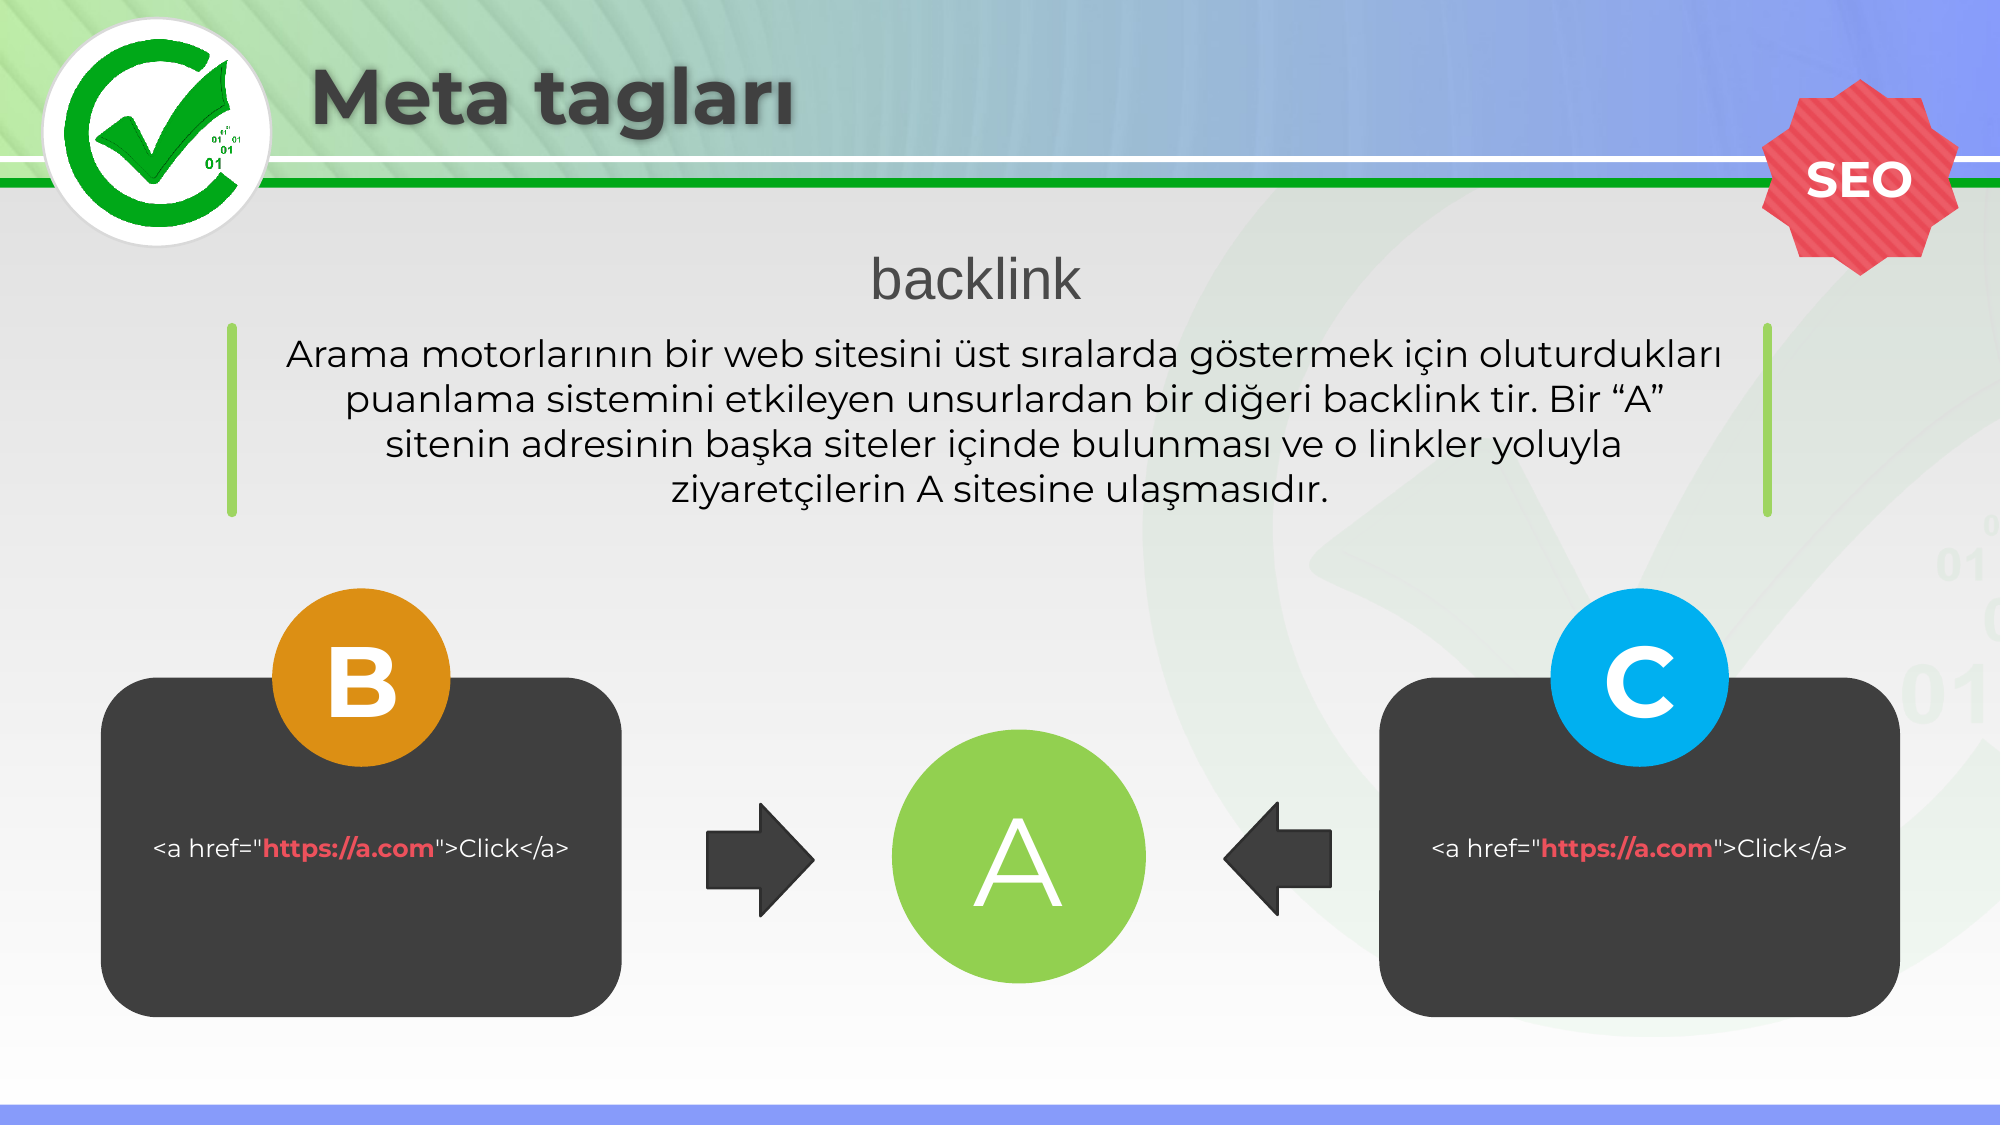

Meta tagları
SEO
backlink
Arama motorlarının bir web sitesini üst sıralarda göstermek için oluturdukları puanlama sistemini etkileyen unsurlardan bir diğeri backlink tir. Bir “A” sitenin adresinin başka siteler içinde bulunması ve o linkler yoluyla ziyaretçilerin A sitesine ulaşmasıdır.
B
<a href="https://a.com">Click</a>
C
<a href="https://a.com">Click</a>
A